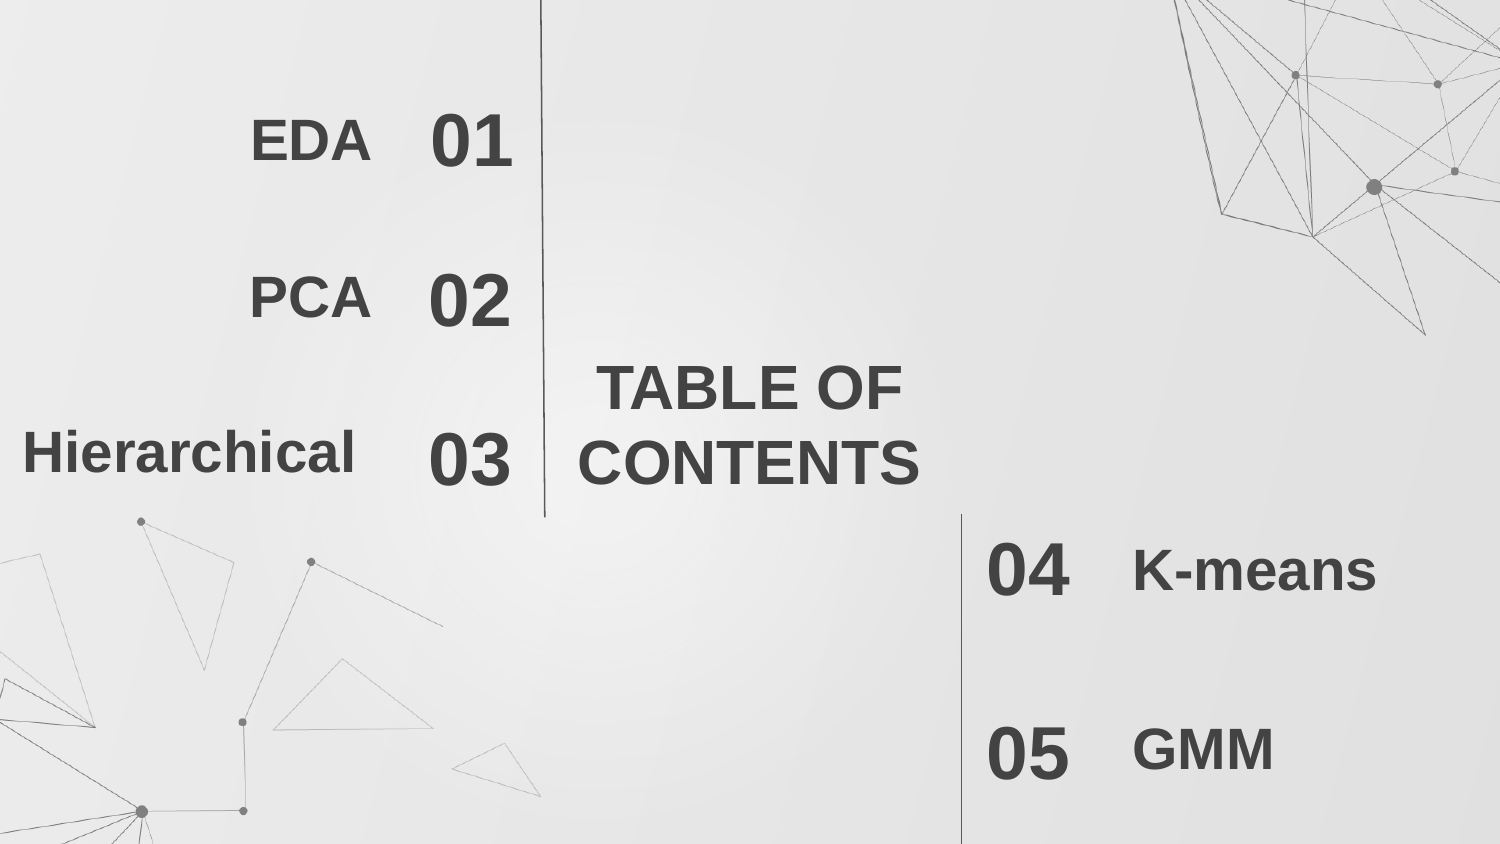

01
EDA
02
PCA
# TABLE OF CONTENTS
Hierarchical
03
04
K-means
05
GMM